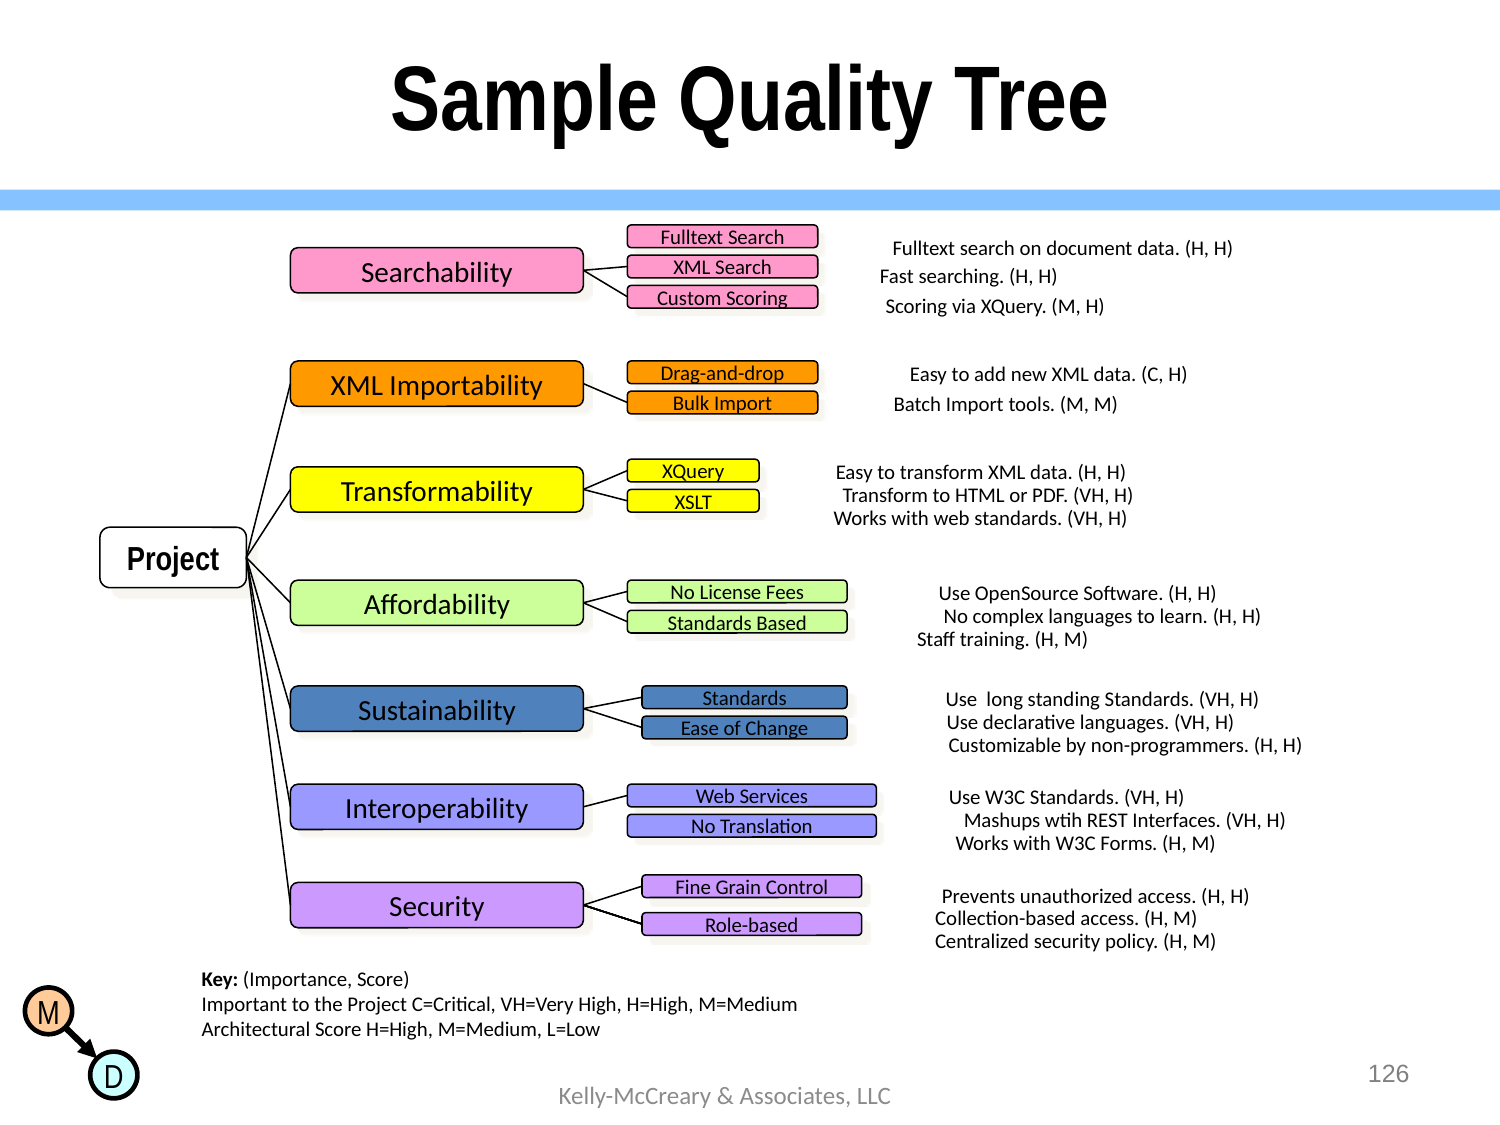

# Sample Quality Tree
Fulltext Search
Fulltext search on document data. (H, H)
Searchability
XML Search
Fast searching. (H, H)
Custom Scoring
Scoring via XQuery. (M, H)
Easy to add new XML data. (C, H)
XML Importability
Drag-and-drop
Batch Import tools. (M, M)
Bulk Import
Easy to transform XML data. (H, H)
XQuery
Transformability
Transform to HTML or PDF. (VH, H)
XSLT
Works with web standards. (VH, H)
Project
Use OpenSource Software. (H, H)
Affordability
No License Fees
No complex languages to learn. (H, H)
Standards Based
Staff training. (H, M)
Use  long standing Standards. (VH, H)
Sustainability
Standards
Use declarative languages. (VH, H)
Ease of Change
Customizable by non-programmers. (H, H)
Use W3C Standards. (VH, H)
Interoperability
Web Services
Mashups wtih REST Interfaces. (VH, H)
No Translation
Works with W3C Forms. (H, M)
Fine Grain Control
Prevents unauthorized access. (H, H)
Security
Collection-based access. (H, M)
Role-based
Centralized security policy. (H, M)
Key: (Importance, Score)
Important to the Project C=Critical, VH=Very High, H=High, M=Medium
Architectural Score H=High, M=Medium, L=Low
126
Kelly-McCreary & Associates, LLC